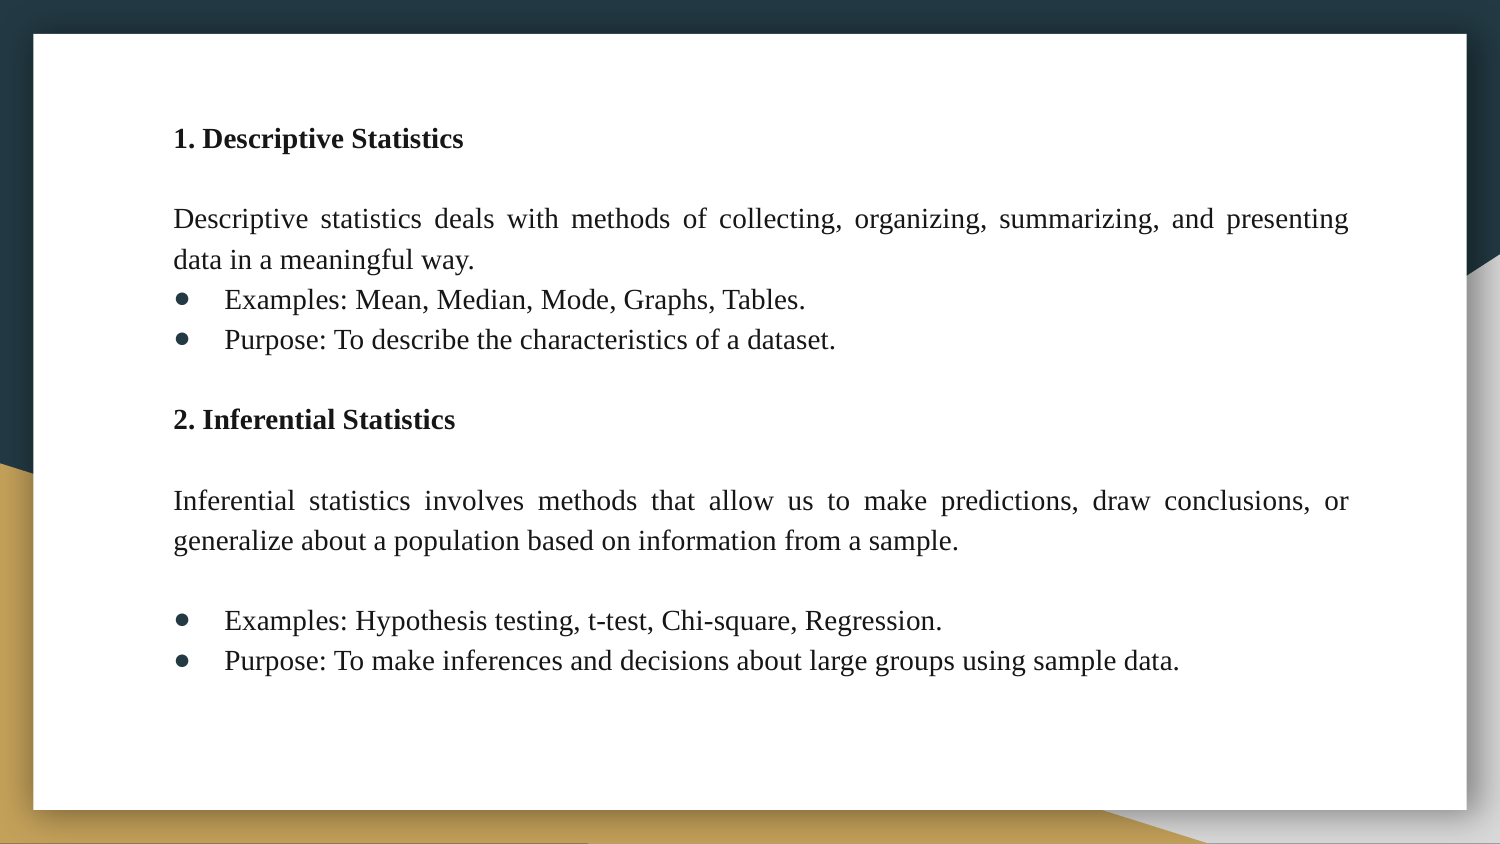

1. Descriptive Statistics
Descriptive statistics deals with methods of collecting, organizing, summarizing, and presenting data in a meaningful way.
Examples: Mean, Median, Mode, Graphs, Tables.
Purpose: To describe the characteristics of a dataset.

2. Inferential Statistics

Inferential statistics involves methods that allow us to make predictions, draw conclusions, or generalize about a population based on information from a sample.

Examples: Hypothesis testing, t-test, Chi-square, Regression.
Purpose: To make inferences and decisions about large groups using sample data.

#